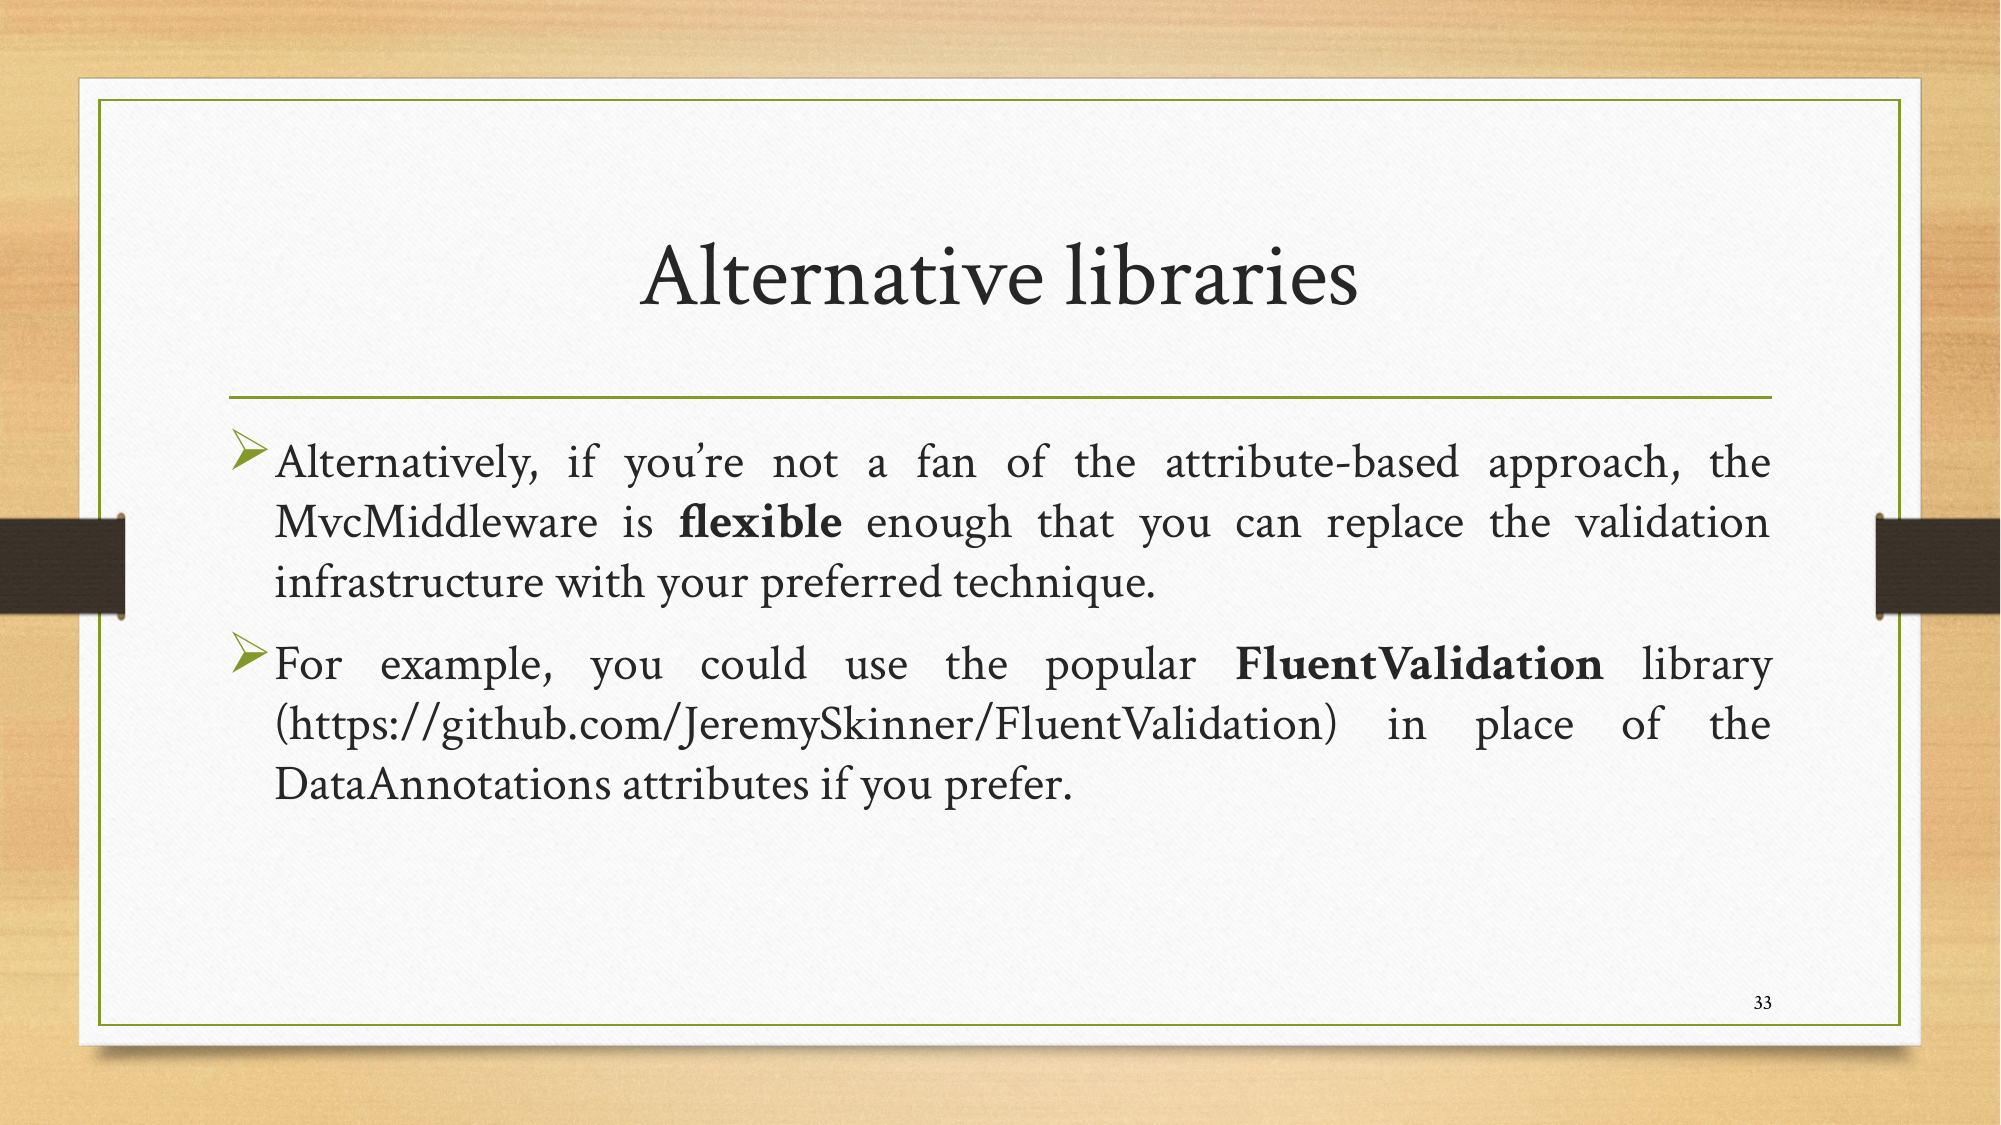

# Alternative libraries
Alternatively, if you’re not a fan of the attribute-based approach, the MvcMiddleware is flexible enough that you can replace the validation infrastructure with your preferred technique.
For example, you could use the popular FluentValidation library (https://github.com/JeremySkinner/FluentValidation) in place of the DataAnnotations attributes if you prefer.
33